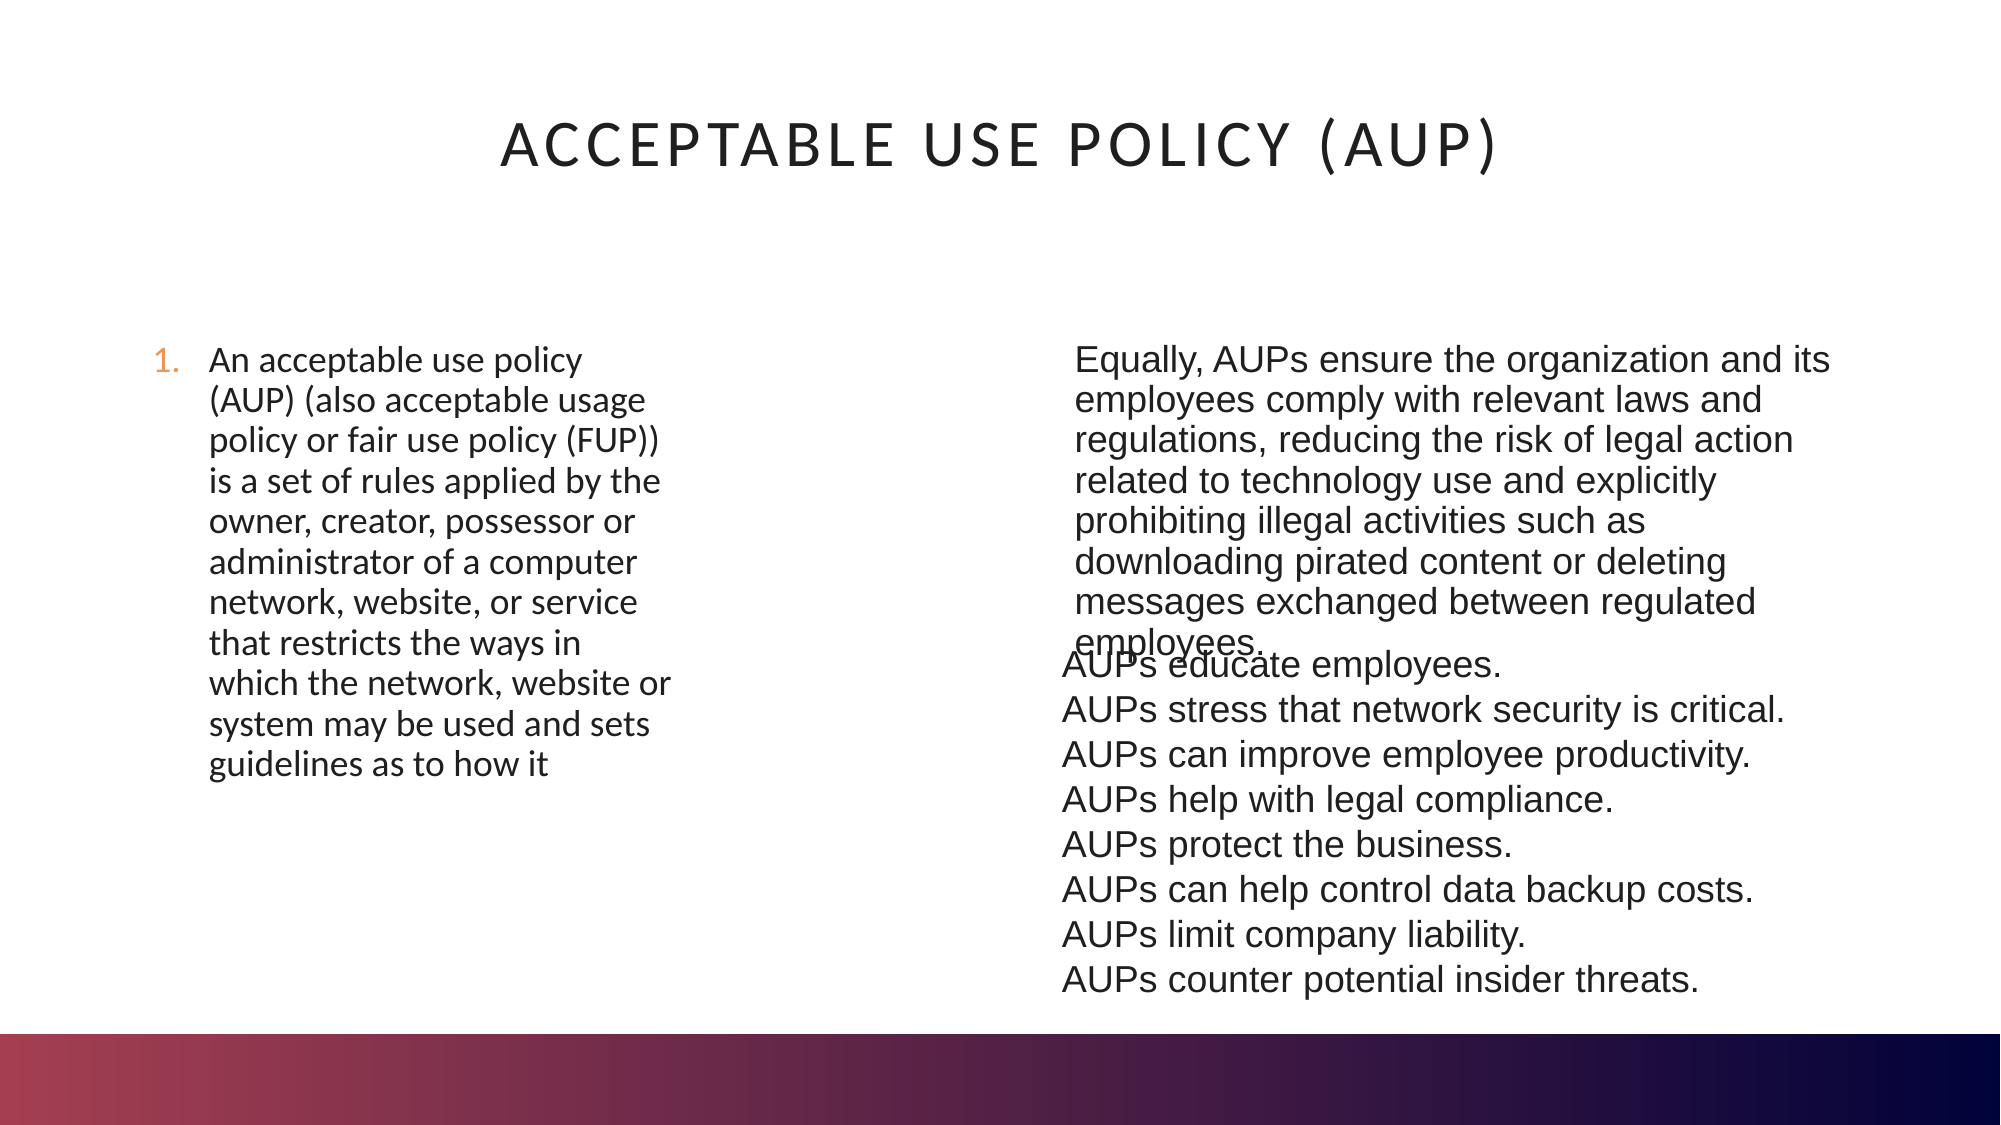

# acceptable use policy (aup)
Equally, AUPs ensure the organization and its employees comply with relevant laws and regulations, reducing the risk of legal action related to technology use and explicitly prohibiting illegal activities such as downloading pirated content or deleting messages exchanged between regulated employees.
An acceptable use policy (AUP) (also acceptable usage policy or fair use policy (FUP)) is a set of rules applied by the owner, creator, possessor or administrator of a computer network, website, or service that restricts the ways in which the network, website or system may be used and sets guidelines as to how it​

AUPs educate employees.
AUPs stress that network security is critical.
AUPs can improve employee productivity.
AUPs help with legal compliance.
AUPs protect the business.
AUPs can help control data backup costs.
AUPs limit company liability.
AUPs counter potential insider threats.